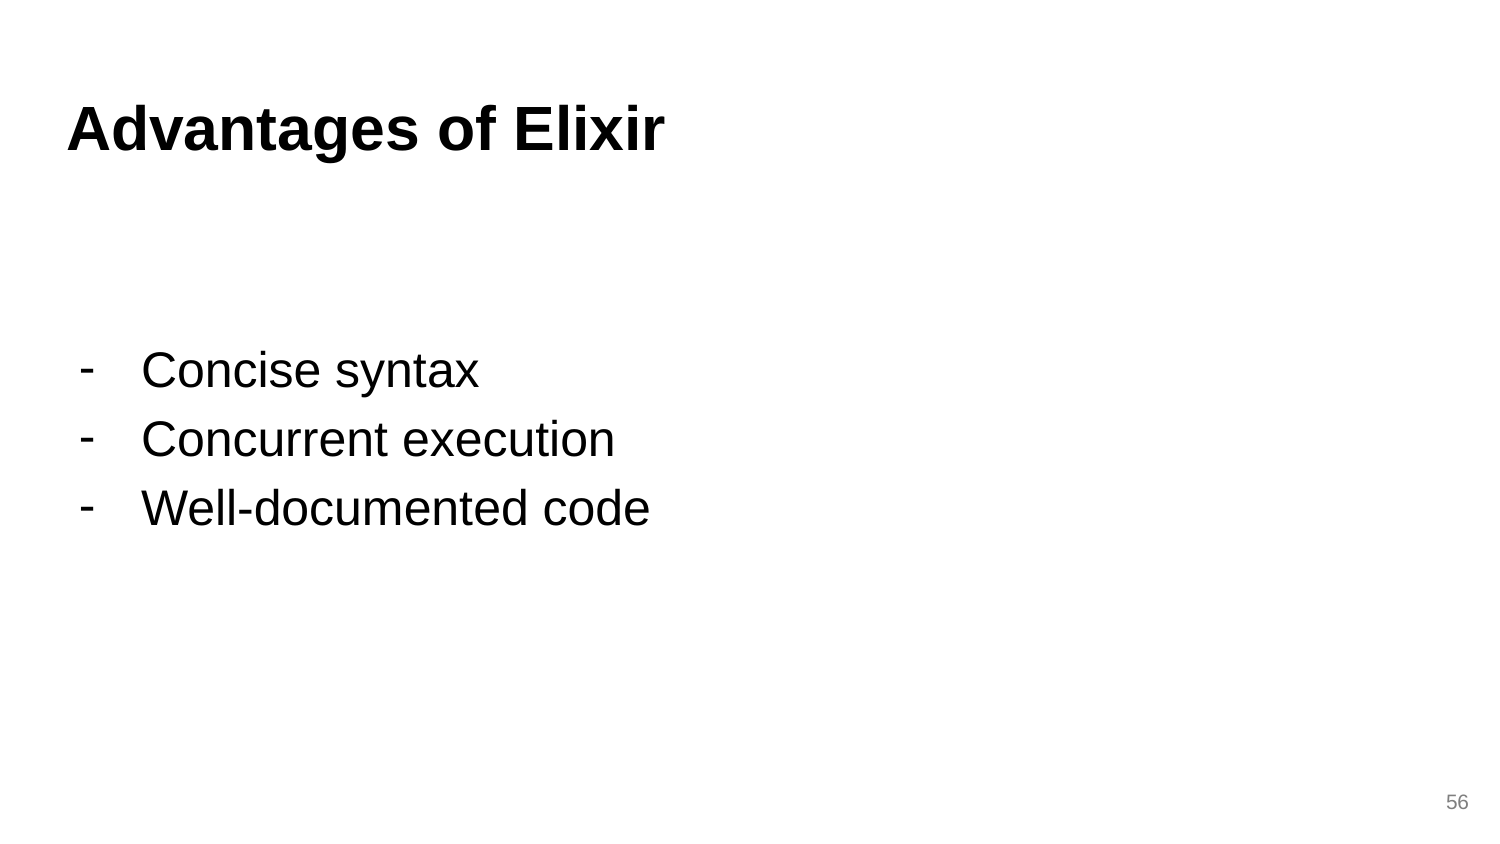

# Advantages of Elixir
Concise syntax
Concurrent execution
Well-documented code
56